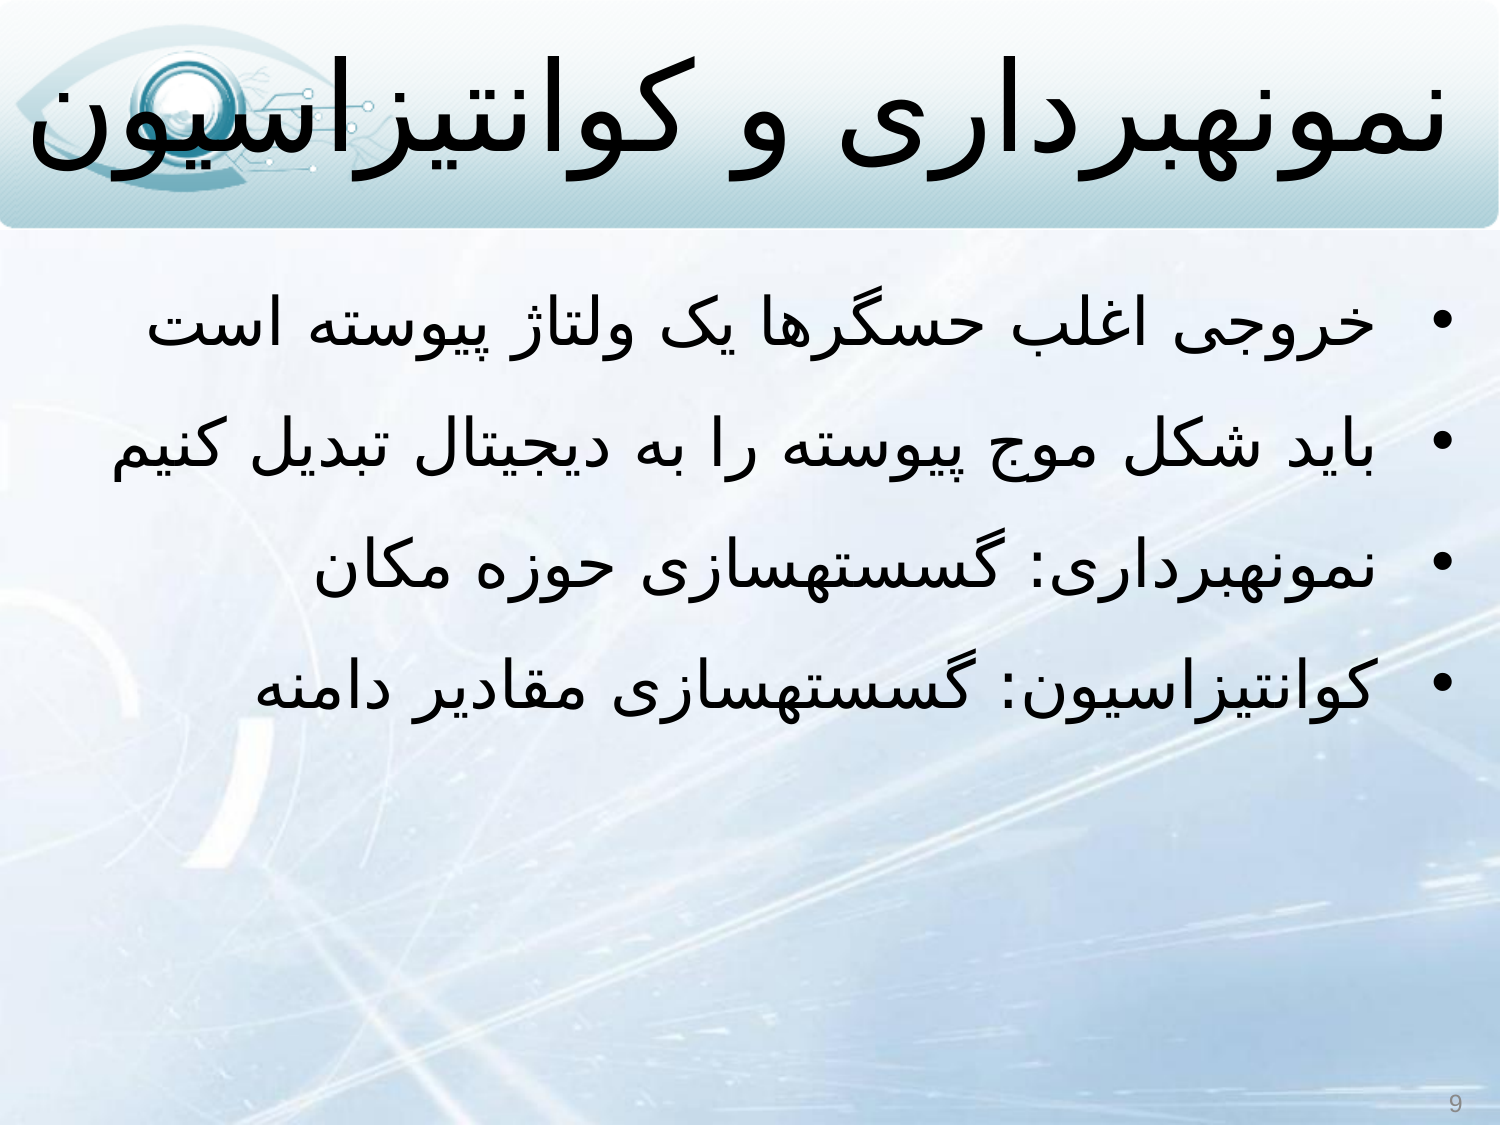

# نمونه‏برداری و کوانتیزاسیون
خروجی اغلب حسگرها یک ولتاژ پیوسته است
باید شکل موج پیوسته را به دیجیتال تبدیل کنیم
نمونه‏برداری: گسسته‏سازی حوزه مکان
کوانتیزاسیون: گسسته‏سازی مقادیر دامنه

9